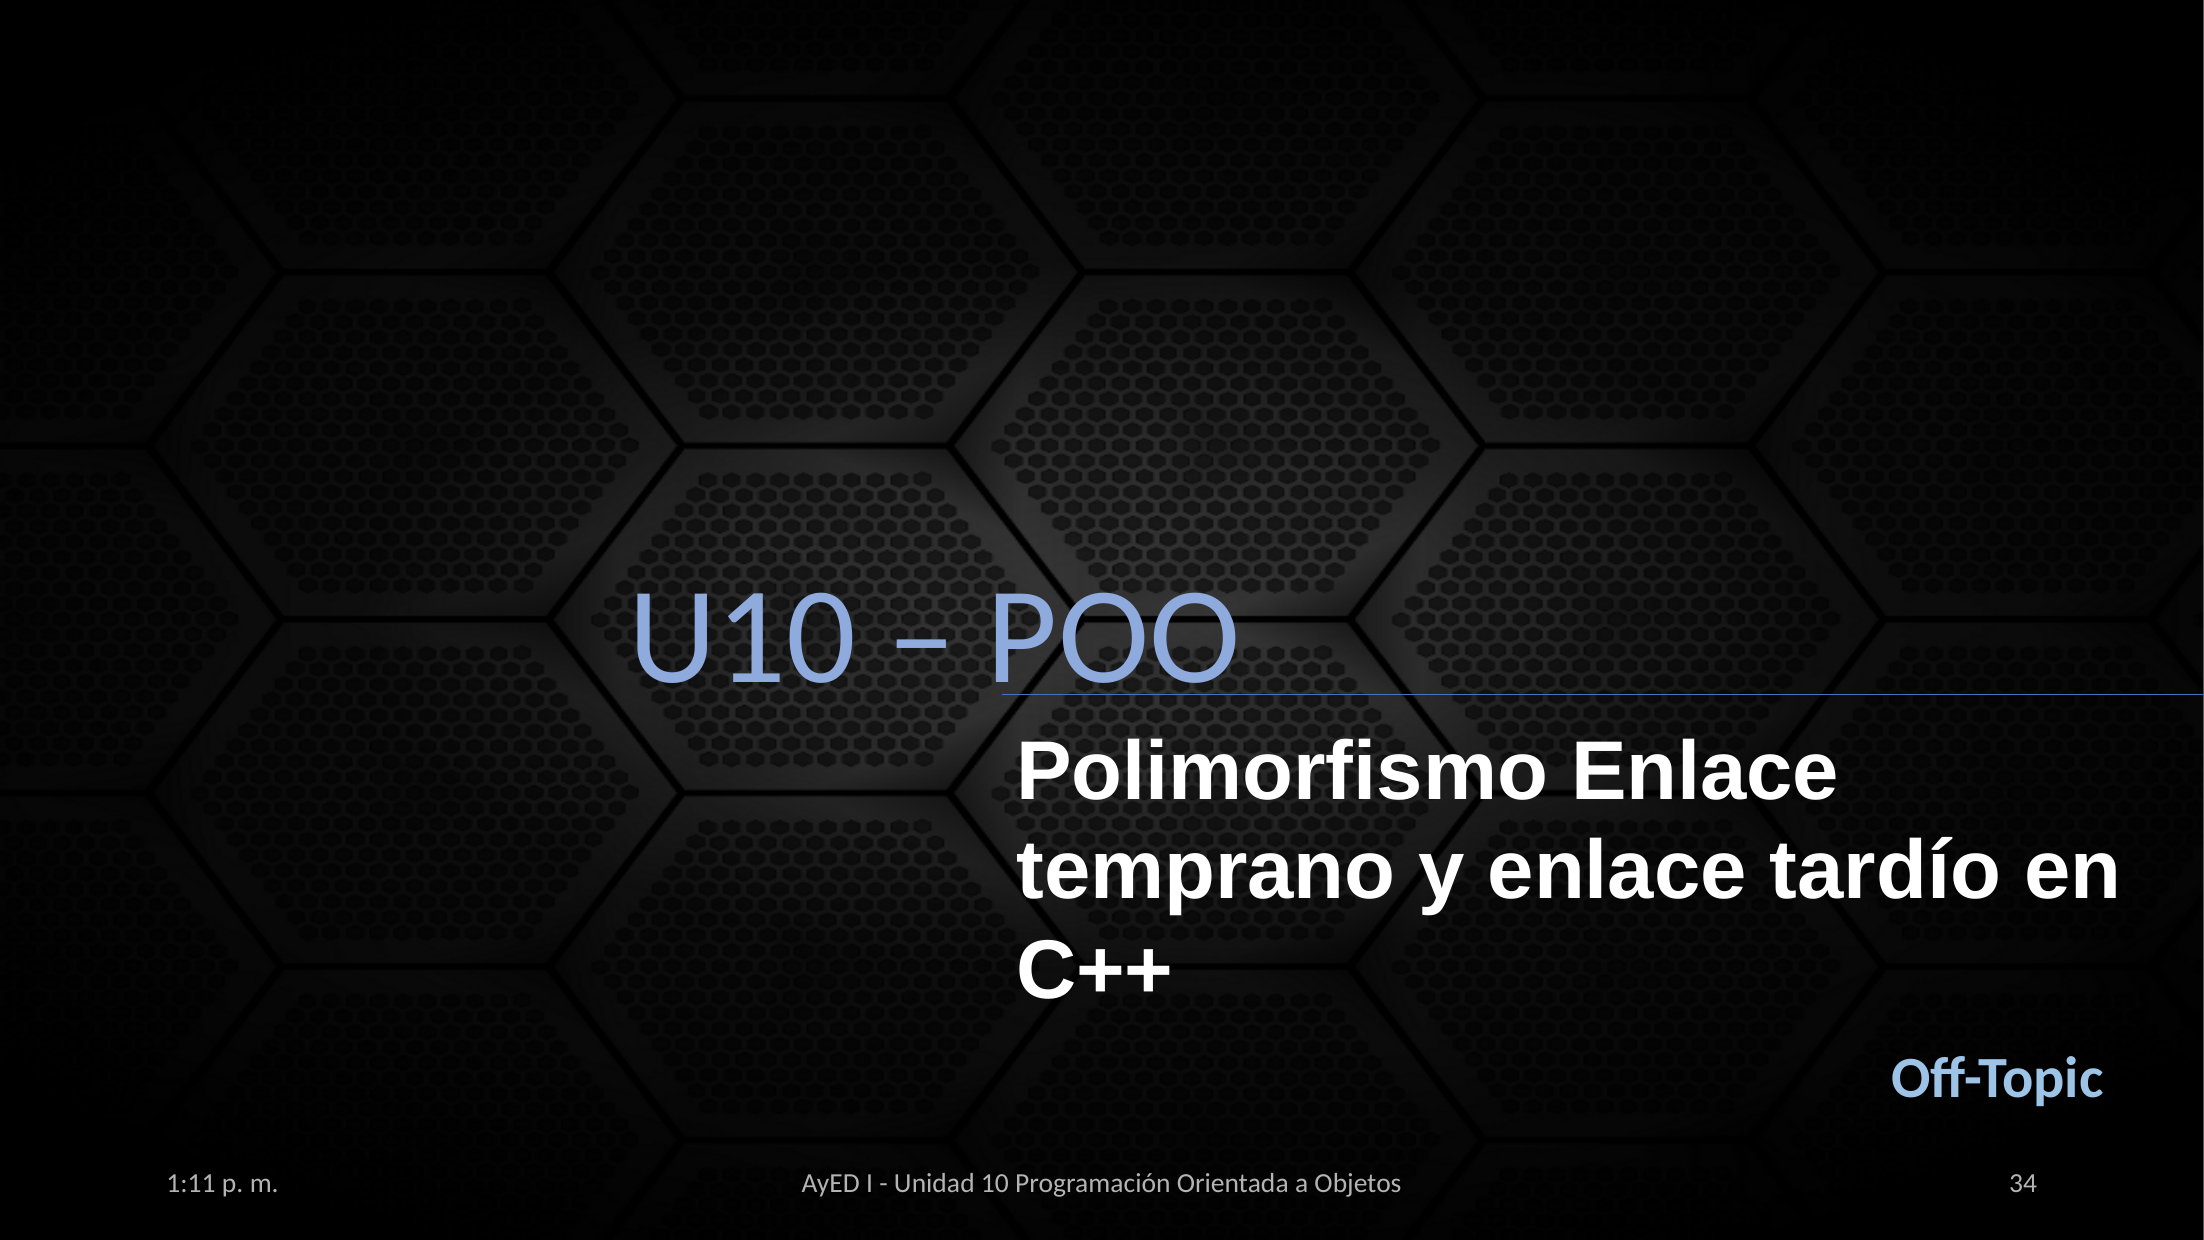

U10 – POO
Polimorfismo Enlace temprano y enlace tardío en C++
Off-Topic
1:11 p. m.
AyED I - Unidad 10 Programación Orientada a Objetos
34